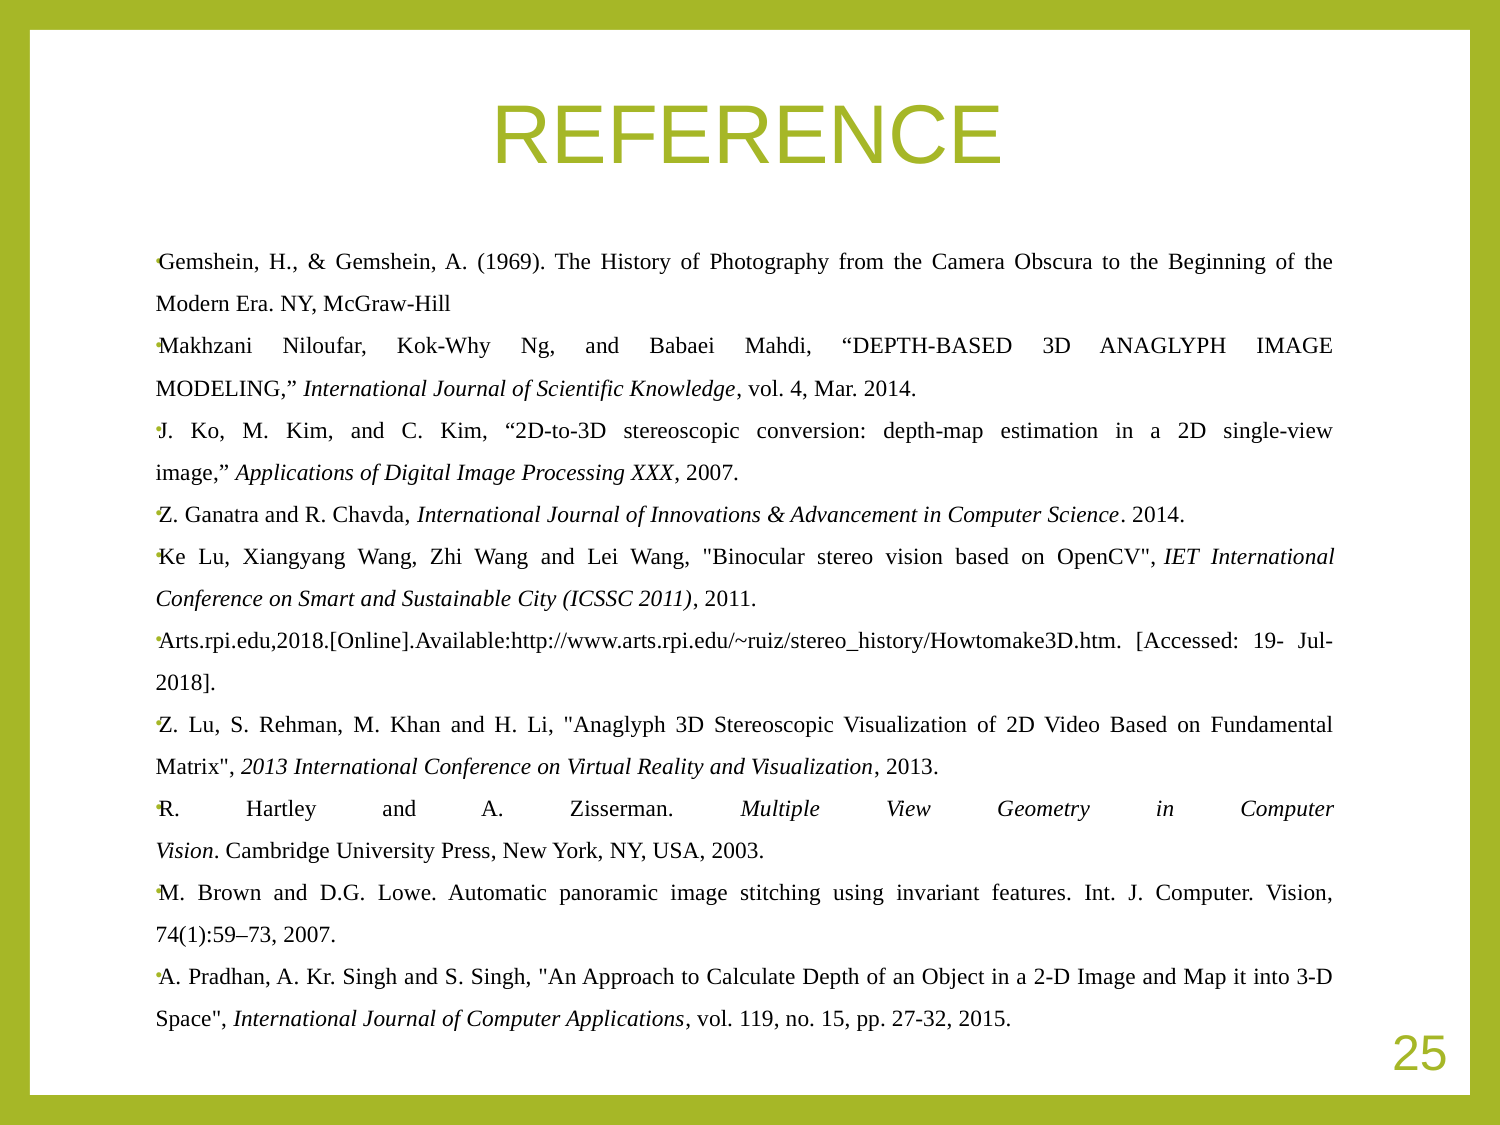

# REFERENCE
Gemshein, H., & Gemshein, A. (1969). The History of Photography from the Camera Obscura to the Beginning of the Modern Era. NY, McGraw-Hill
Makhzani Niloufar, Kok-Why Ng, and Babaei Mahdi, “DEPTH-BASED 3D ANAGLYPH IMAGE MODELING,” International Journal of Scientific Knowledge, vol. 4, Mar. 2014.
J. Ko, M. Kim, and C. Kim, “2D-to-3D stereoscopic conversion: depth-map estimation in a 2D single-view image,” Applications of Digital Image Processing XXX, 2007.
Z. Ganatra and R. Chavda, International Journal of Innovations & Advancement in Computer Science. 2014.
Ke Lu, Xiangyang Wang, Zhi Wang and Lei Wang, "Binocular stereo vision based on OpenCV", IET International Conference on Smart and Sustainable City (ICSSC 2011), 2011.
Arts.rpi.edu,2018.[Online].Available:http://www.arts.rpi.edu/~ruiz/stereo_history/Howtomake3D.htm. [Accessed: 19- Jul- 2018].
Z. Lu, S. Rehman, M. Khan and H. Li, "Anaglyph 3D Stereoscopic Visualization of 2D Video Based on Fundamental Matrix", 2013 International Conference on Virtual Reality and Visualization, 2013.
R. Hartley and A. Zisserman. Multiple View Geometry in Computer
Vision. Cambridge University Press, New York, NY, USA, 2003.
M. Brown and D.G. Lowe. Automatic panoramic image stitching using invariant features. Int. J. Computer. Vision, 74(1):59–73, 2007.
A. Pradhan, A. Kr. Singh and S. Singh, "An Approach to Calculate Depth of an Object in a 2-D Image and Map it into 3-D Space", International Journal of Computer Applications, vol. 119, no. 15, pp. 27-32, 2015.

25